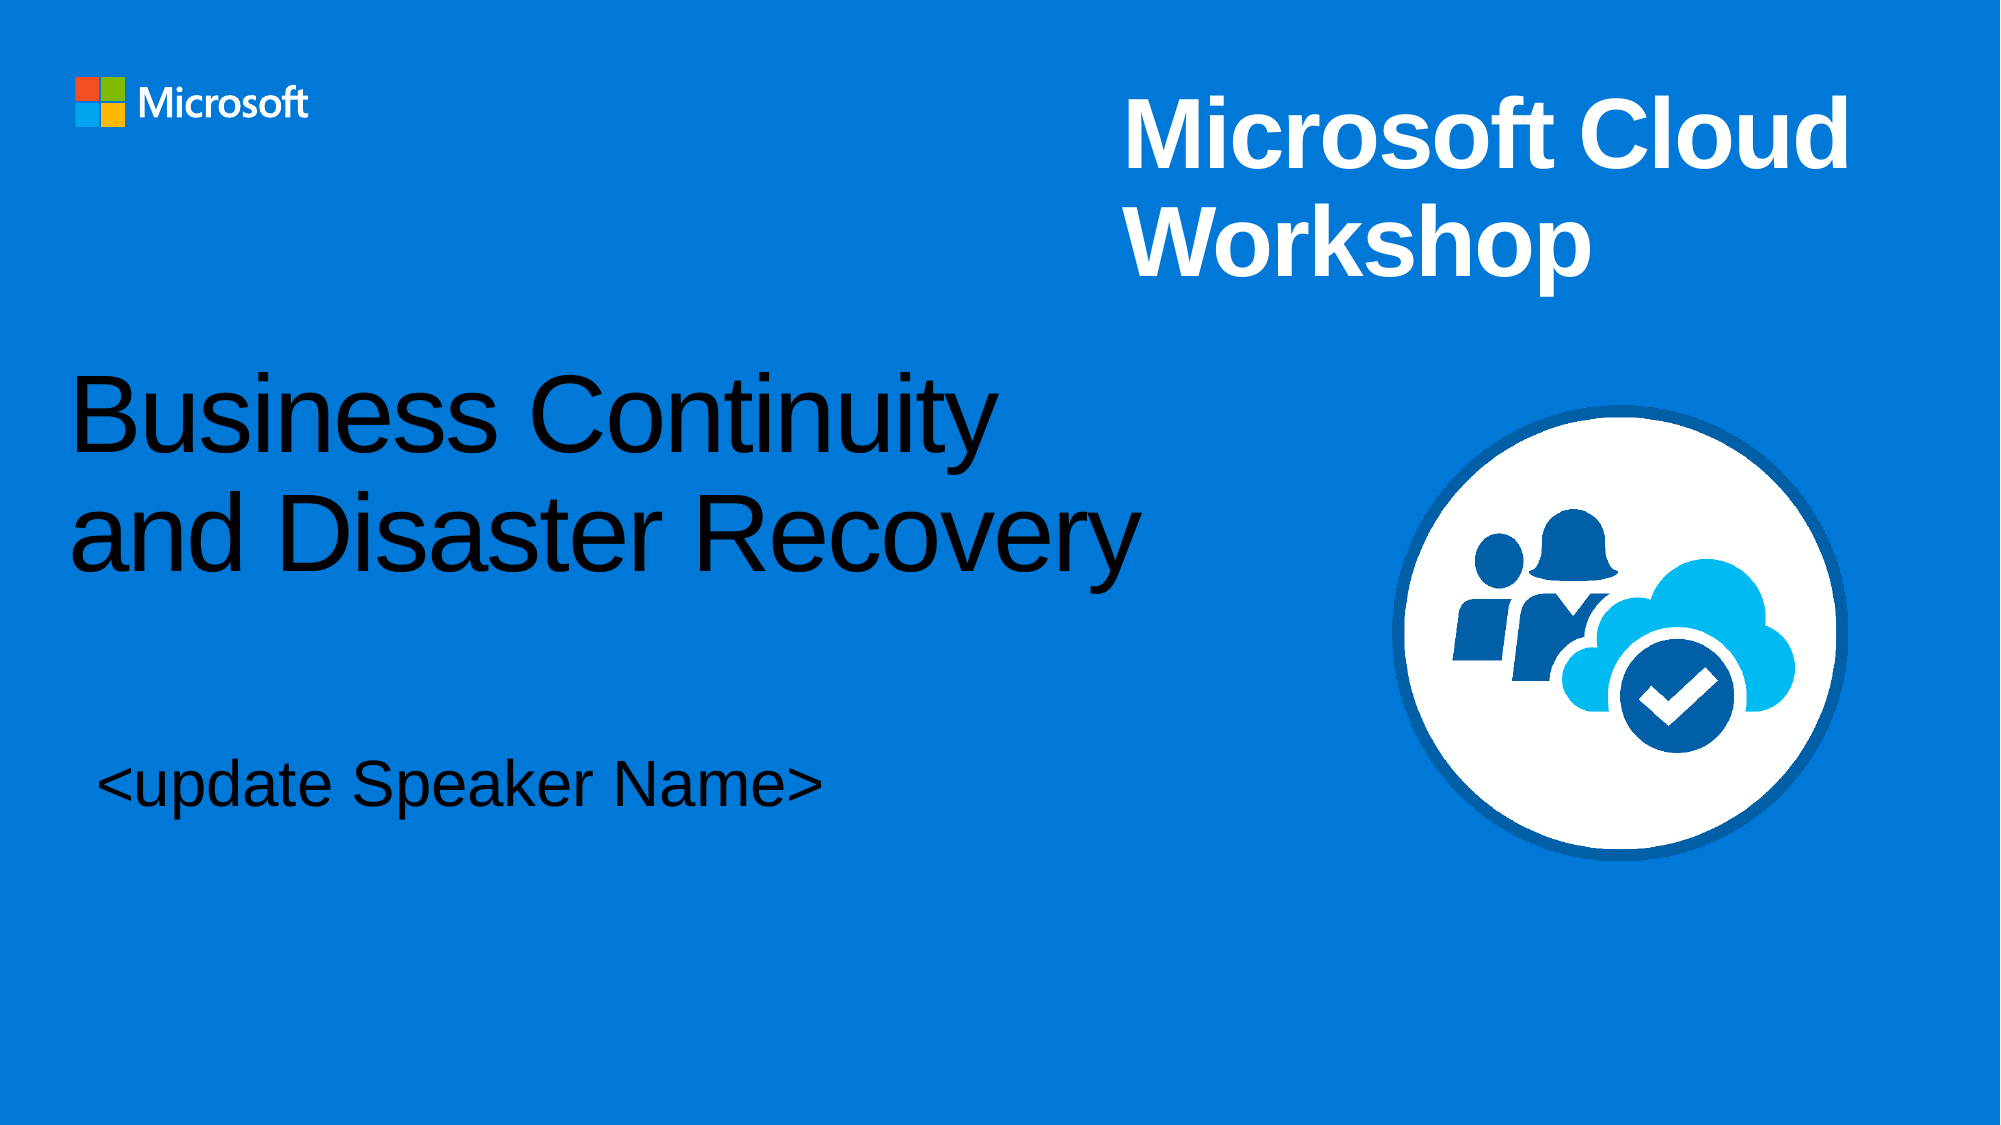

# Business Continuity and Disaster Recovery
<update Speaker Name>